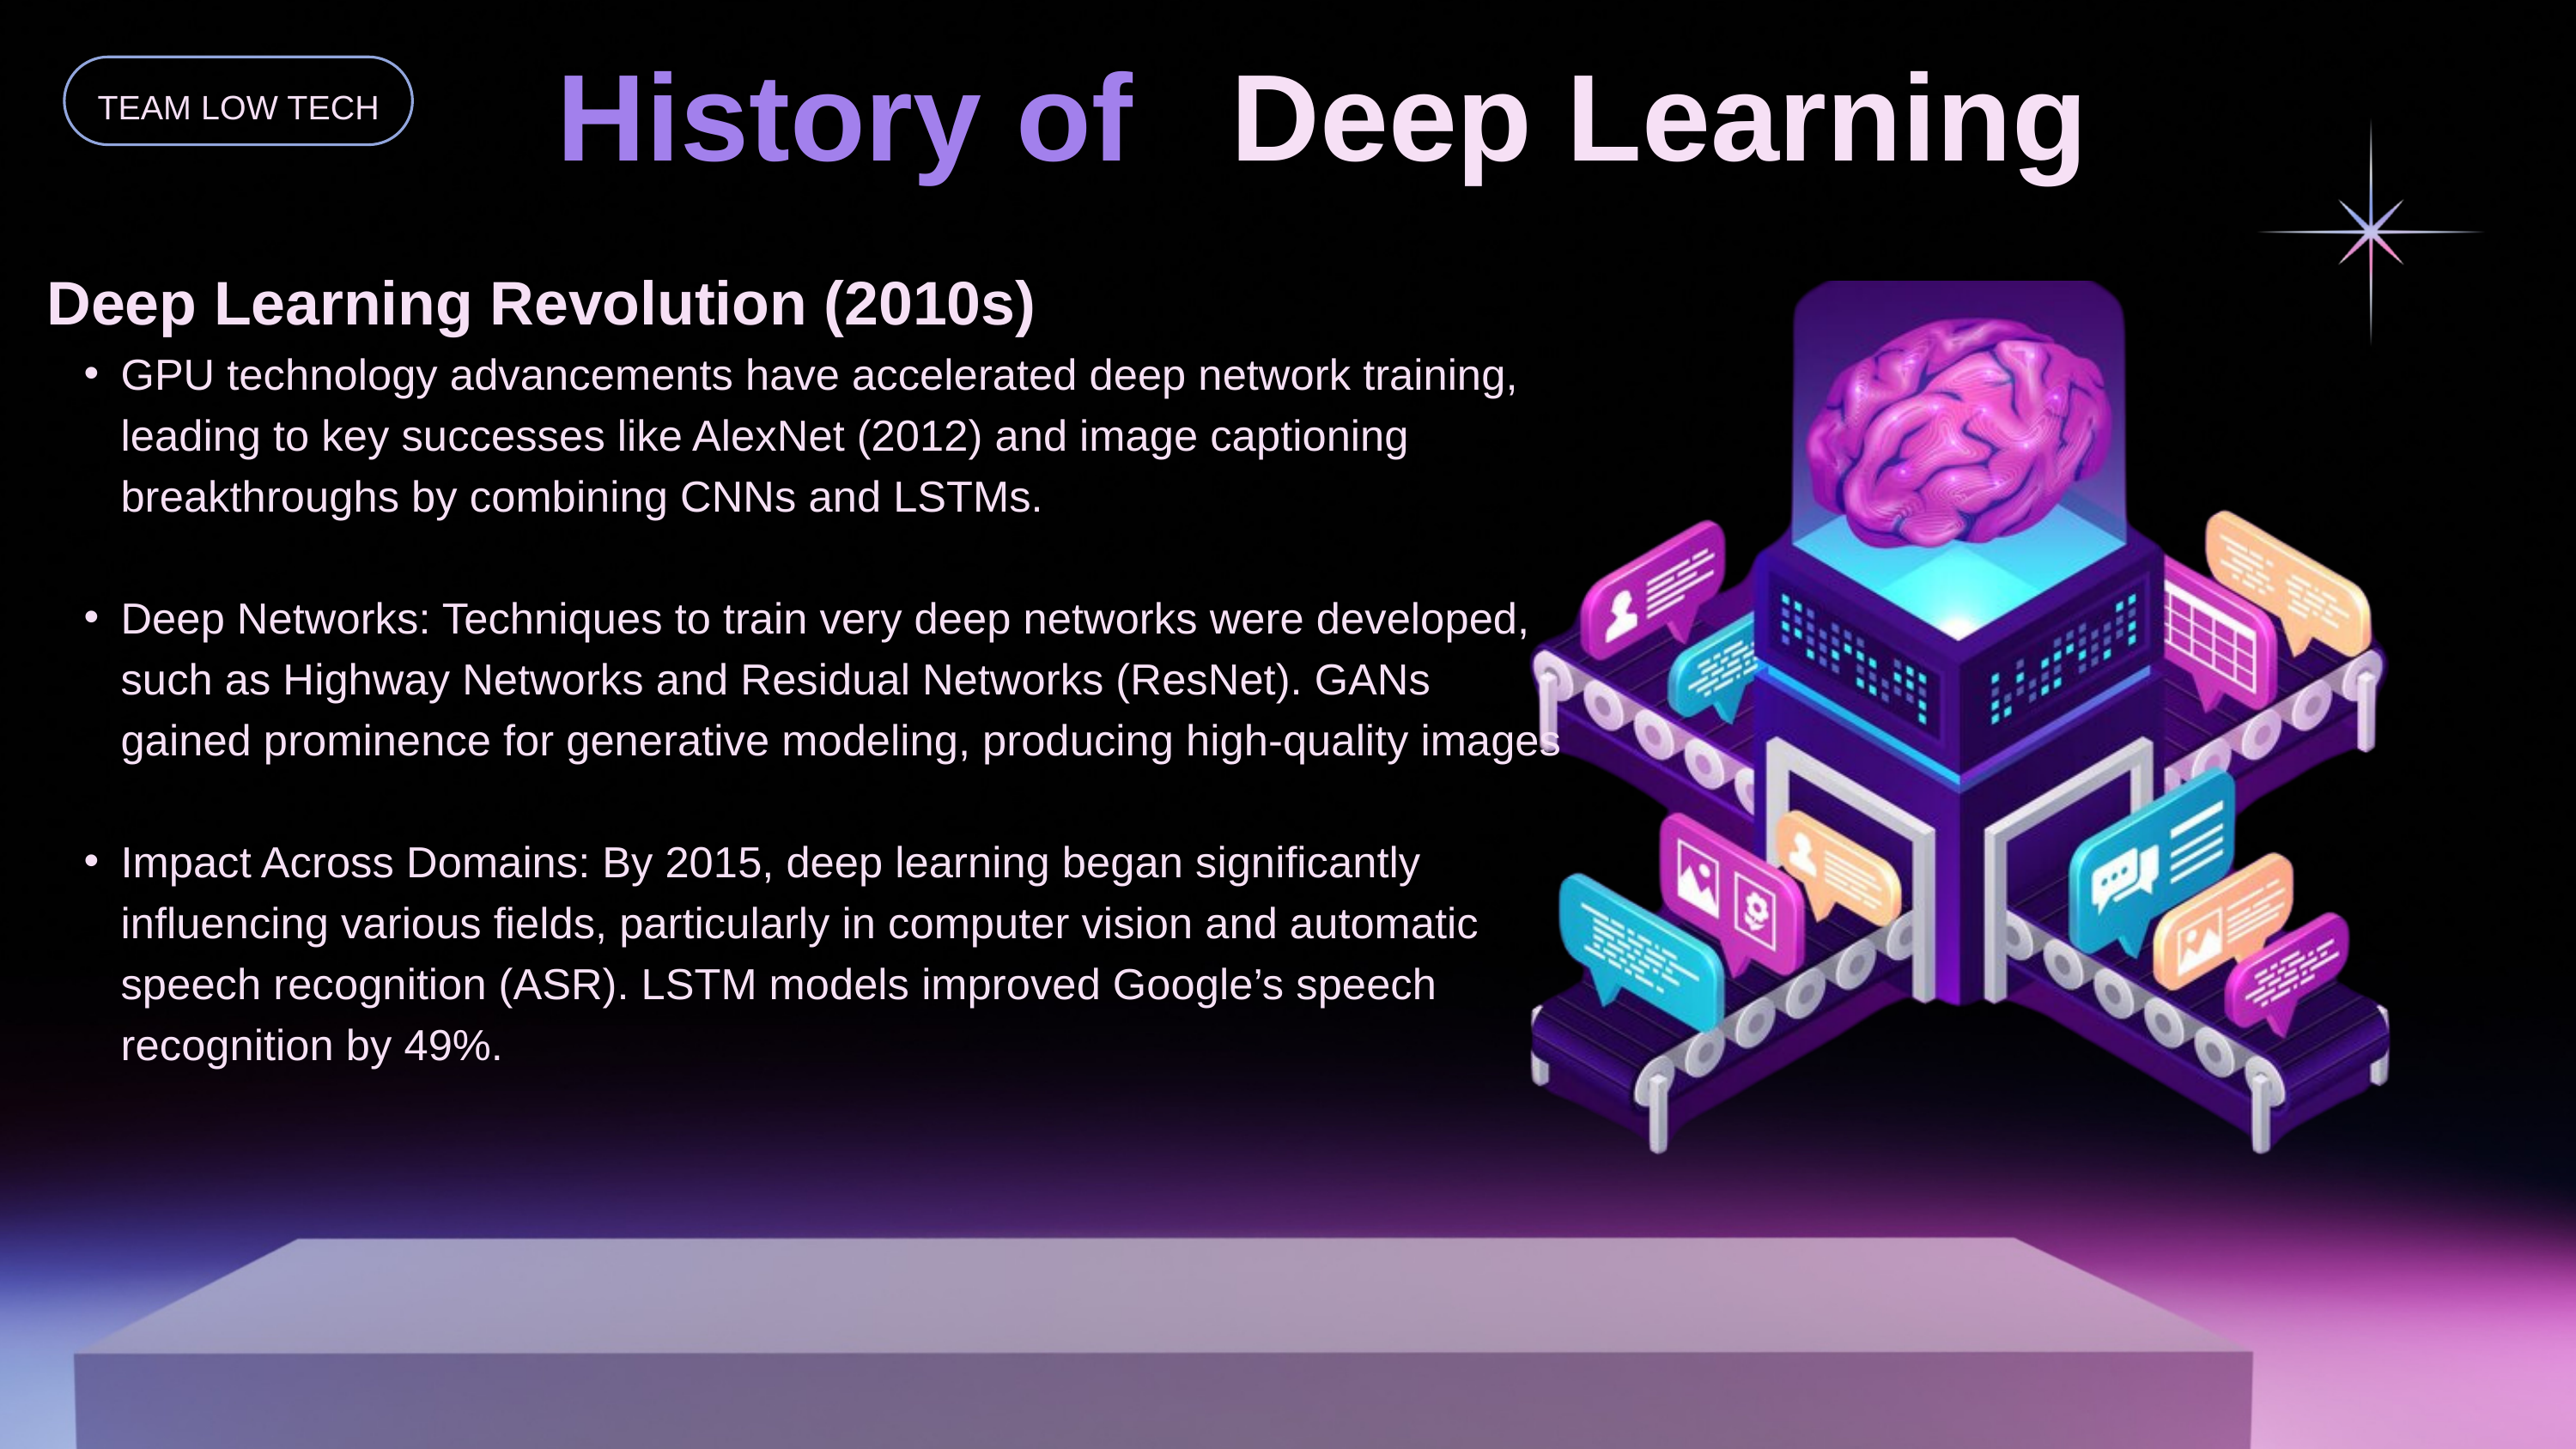

History of
Deep Learning

TEAM LOW TECH

Deep Learning Revolution (2010s)
GPU technology advancements have accelerated deep network training, leading to key successes like AlexNet (2012) and image captioning breakthroughs by combining CNNs and LSTMs.

Deep Networks: Techniques to train very deep networks were developed, such as Highway Networks and Residual Networks (ResNet). GANs gained prominence for generative modeling, producing high-quality images

Impact Across Domains: By 2015, deep learning began significantly influencing various fields, particularly in computer vision and automatic speech recognition (ASR). LSTM models improved Google’s speech recognition by 49%.